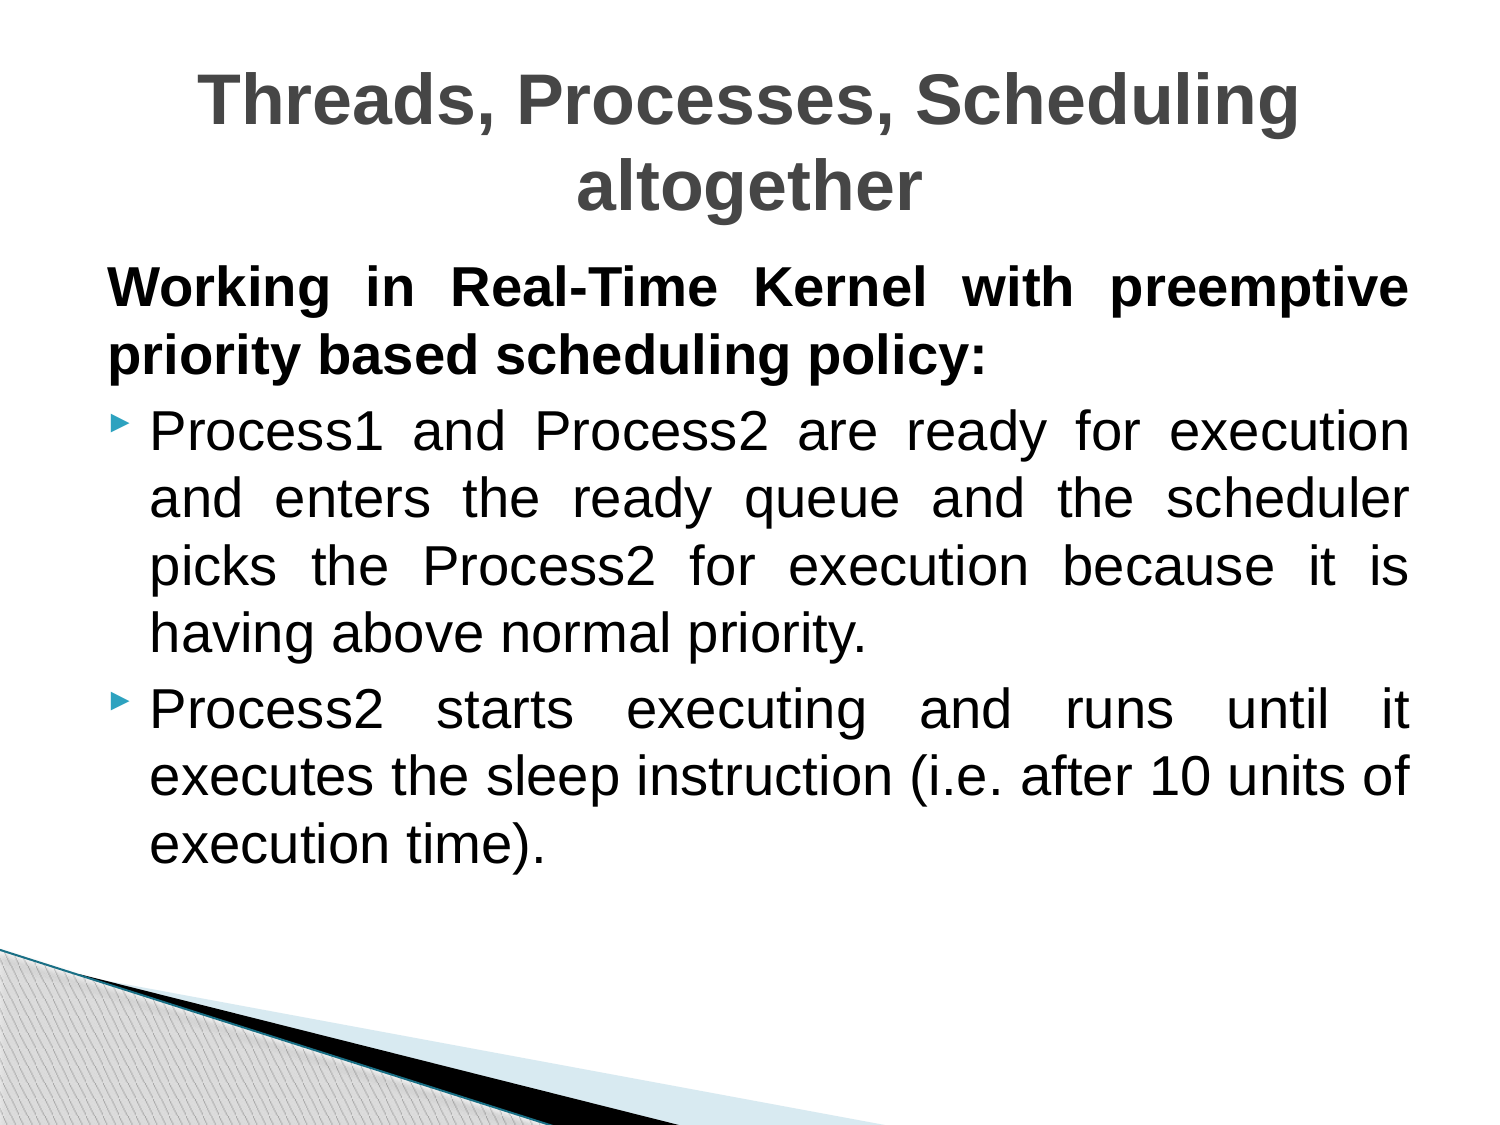

# Threads, Processes, Scheduling altogether
Working in Real-Time Kernel with preemptive priority based scheduling policy:
Process1 and Process2 are ready for execution and enters the ready queue and the scheduler picks the Process2 for execution because it is having above normal priority.
Process2 starts executing and runs until it executes the sleep instruction (i.e. after 10 units of execution time).